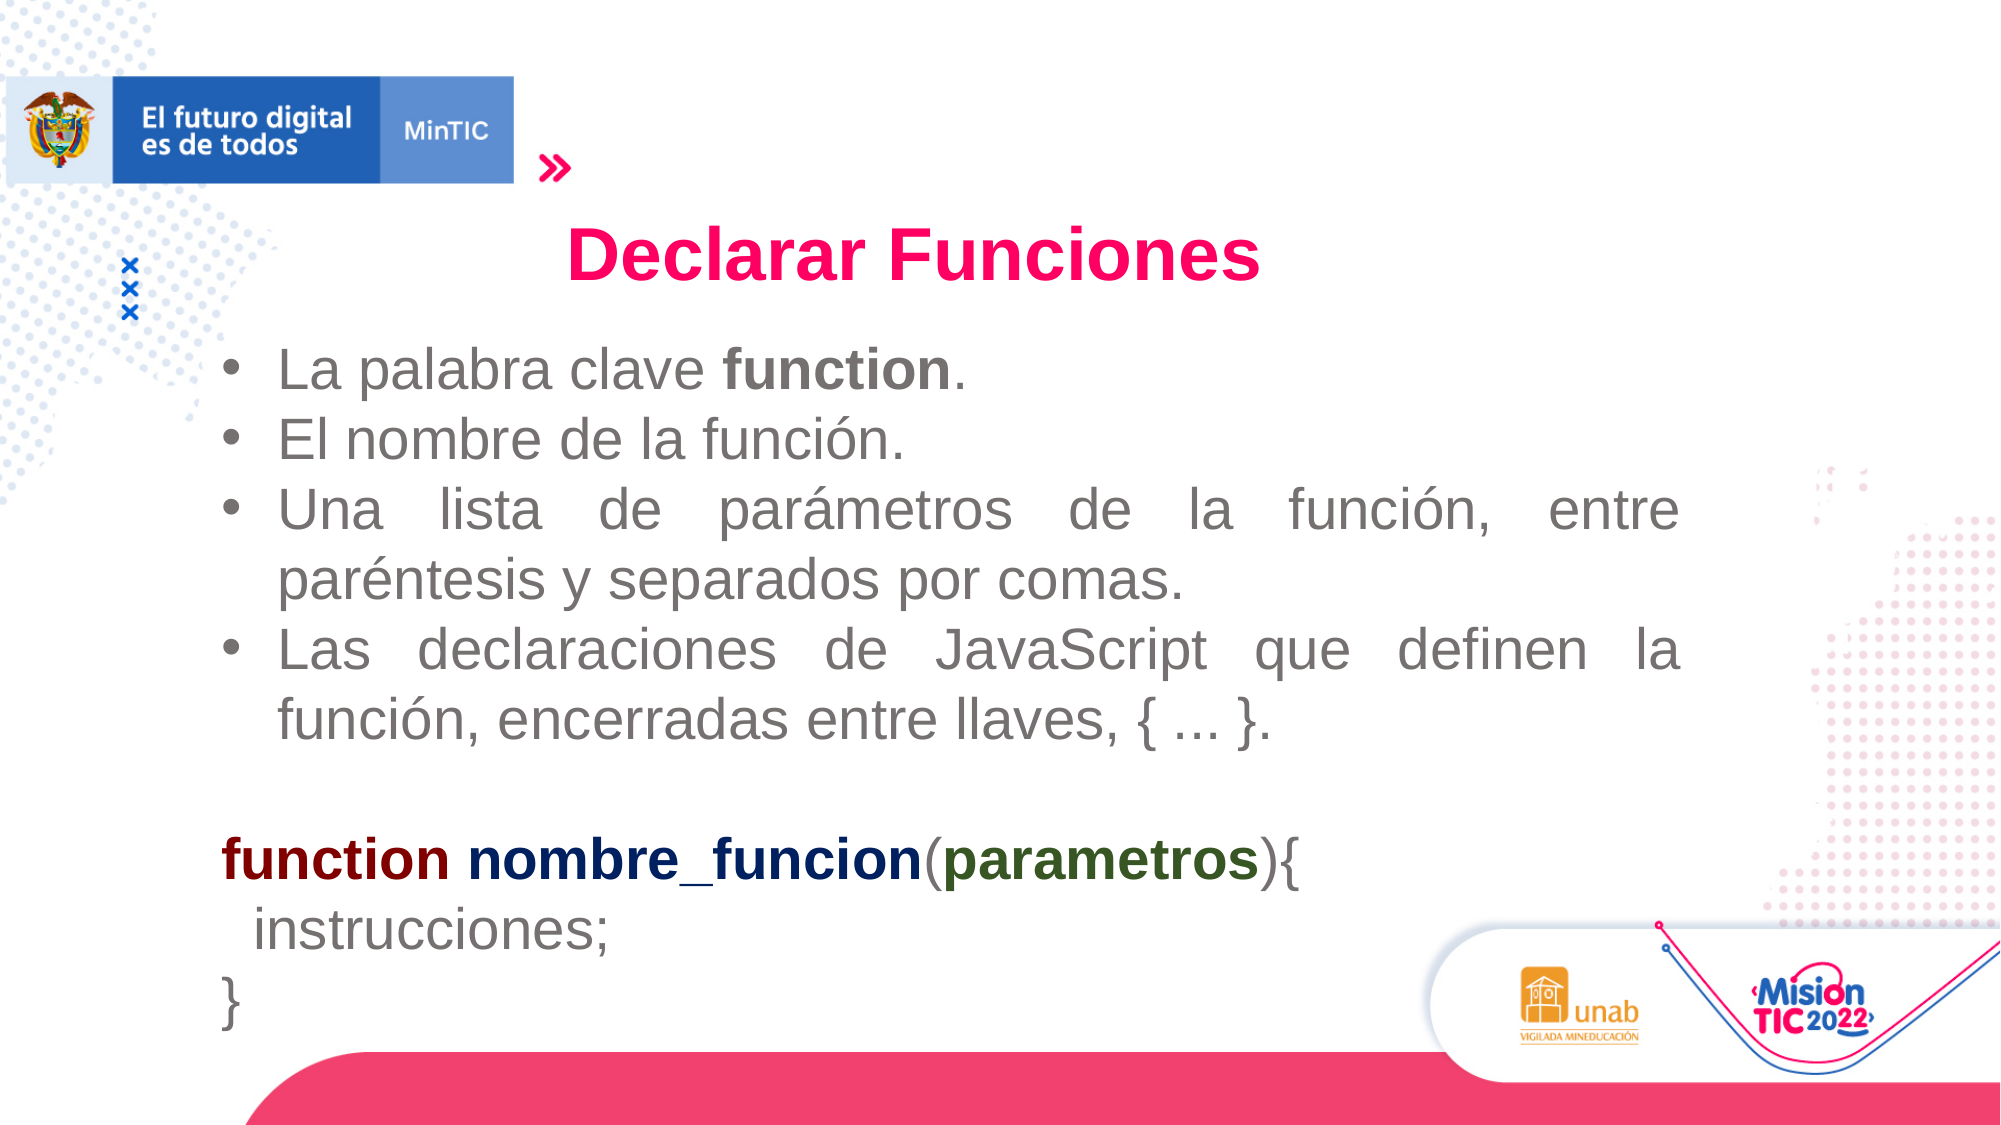

Declarar Funciones
La palabra clave function.
El nombre de la función.
Una lista de parámetros de la función, entre paréntesis y separados por comas.
Las declaraciones de JavaScript que definen la función, encerradas entre llaves, { ... }.

function nombre_funcion(parametros){
  instrucciones;
}